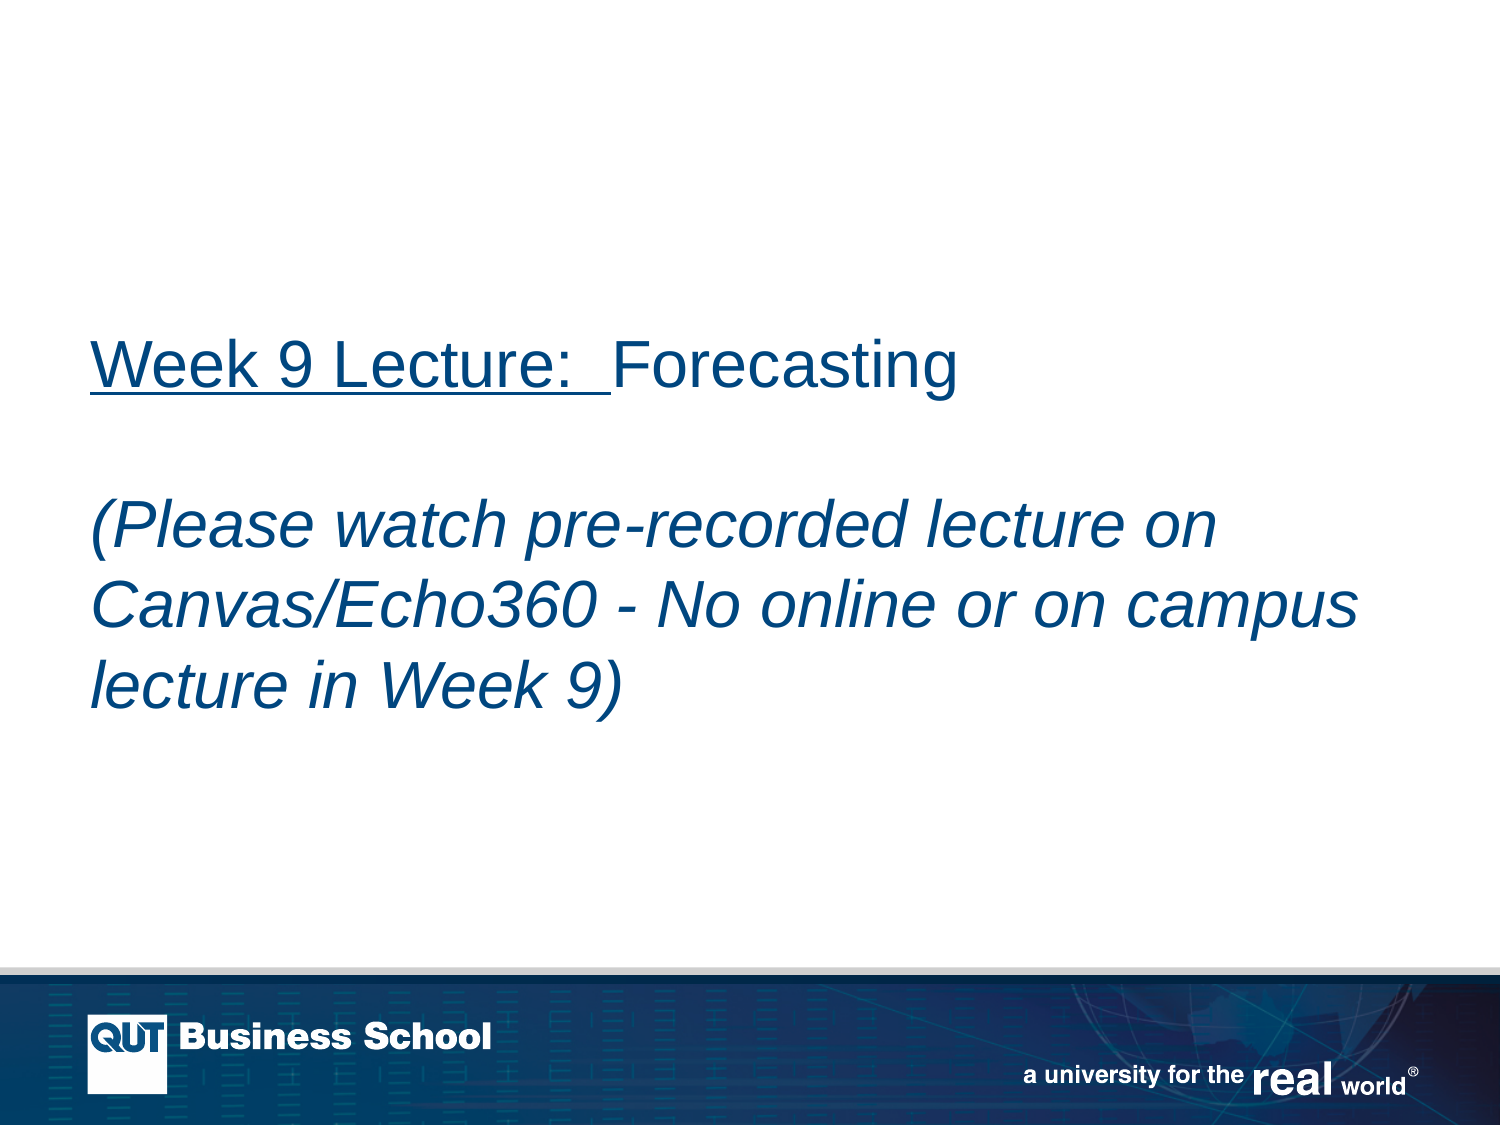

# Week 9 Lecture:  Forecasting (Please watch pre-recorded lecture on Canvas/Echo360 - No online or on campus lecture in Week 9)